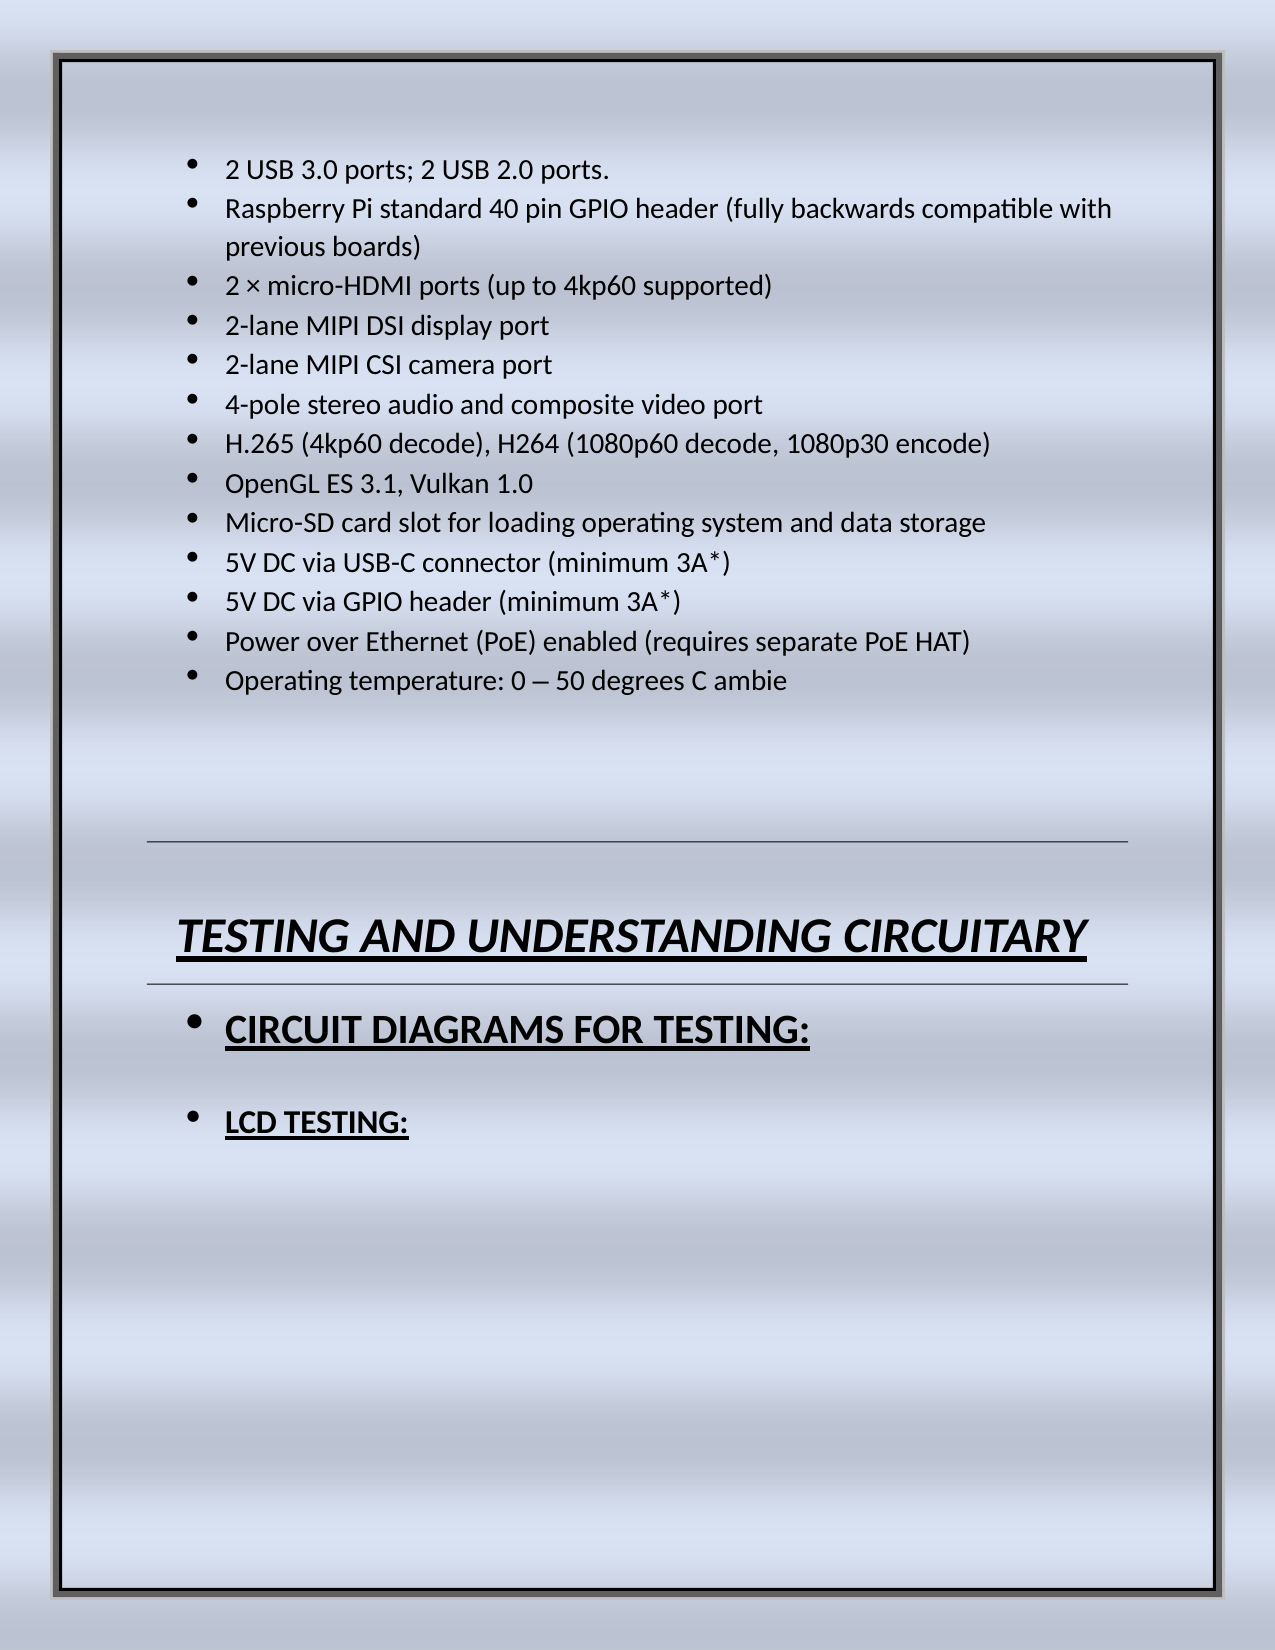

2 USB 3.0 ports; 2 USB 2.0 ports.
Raspberry Pi standard 40 pin GPIO header (fully backwards compatible with  previous boards)
2 × micro-HDMI ports (up to 4kp60 supported)
2-lane MIPI DSI display port
2-lane MIPI CSI camera port
4-pole stereo audio and composite video port
H.265 (4kp60 decode), H264 (1080p60 decode, 1080p30 encode)
OpenGL ES 3.1, Vulkan 1.0
Micro-SD card slot for loading operating system and data storage
5V DC via USB-C connector (minimum 3A*)
5V DC via GPIO header (minimum 3A*)
Power over Ethernet (PoE) enabled (requires separate PoE HAT)
Operating temperature: 0 – 50 degrees C ambie

TESTING AND UNDERSTANDING CIRCUITARY
CIRCUIT DIAGRAMS FOR TESTING:

LCD TESTING: